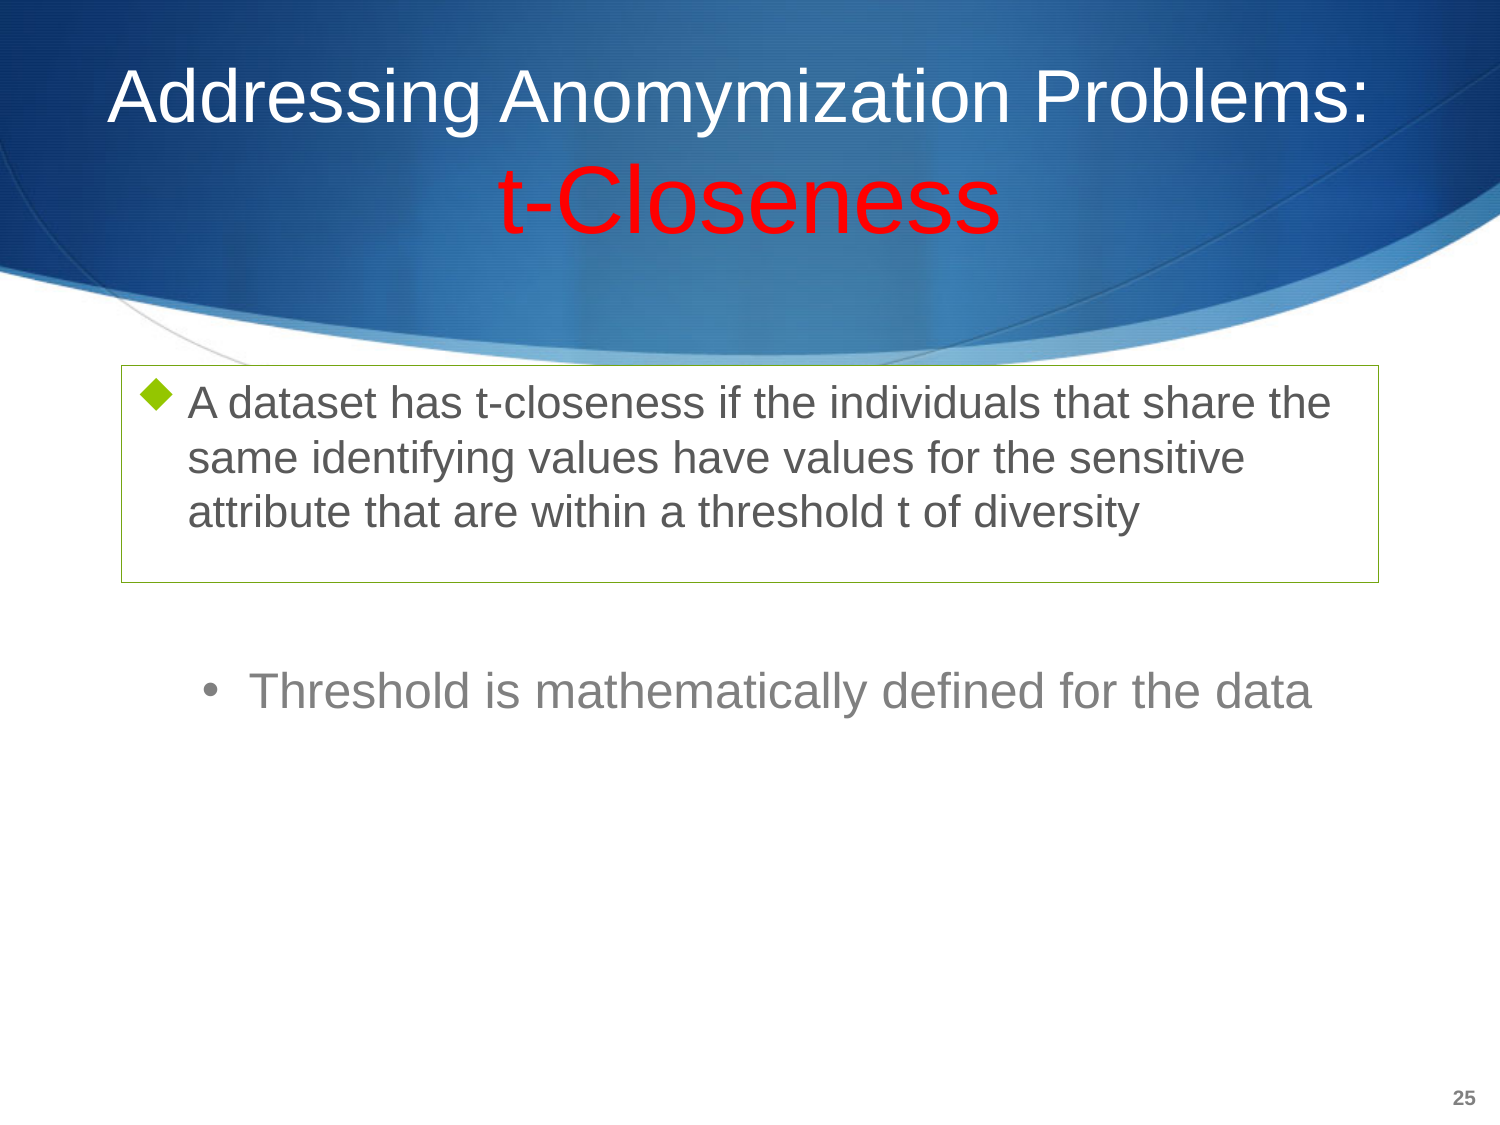

# Addressing Anomymization Problems: t-Closeness
A dataset has t-closeness if the individuals that share the same identifying values have values for the sensitive attribute that are within a threshold t of diversity
Threshold is mathematically defined for the data
25